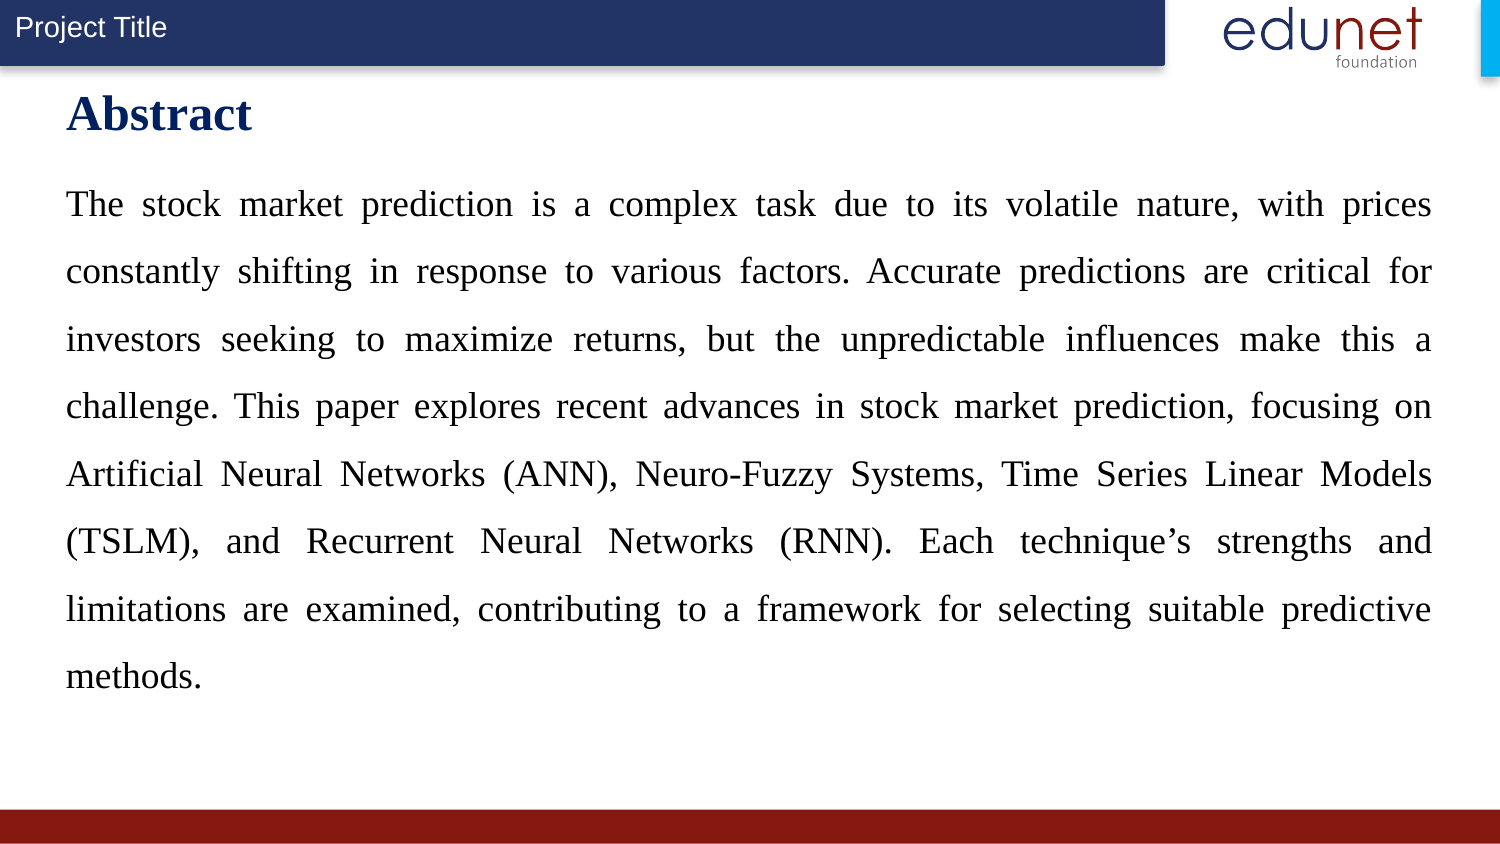

# Abstract
The stock market prediction is a complex task due to its volatile nature, with prices constantly shifting in response to various factors. Accurate predictions are critical for investors seeking to maximize returns, but the unpredictable influences make this a challenge. This paper explores recent advances in stock market prediction, focusing on Artificial Neural Networks (ANN), Neuro-Fuzzy Systems, Time Series Linear Models (TSLM), and Recurrent Neural Networks (RNN). Each technique’s strengths and limitations are examined, contributing to a framework for selecting suitable predictive methods.